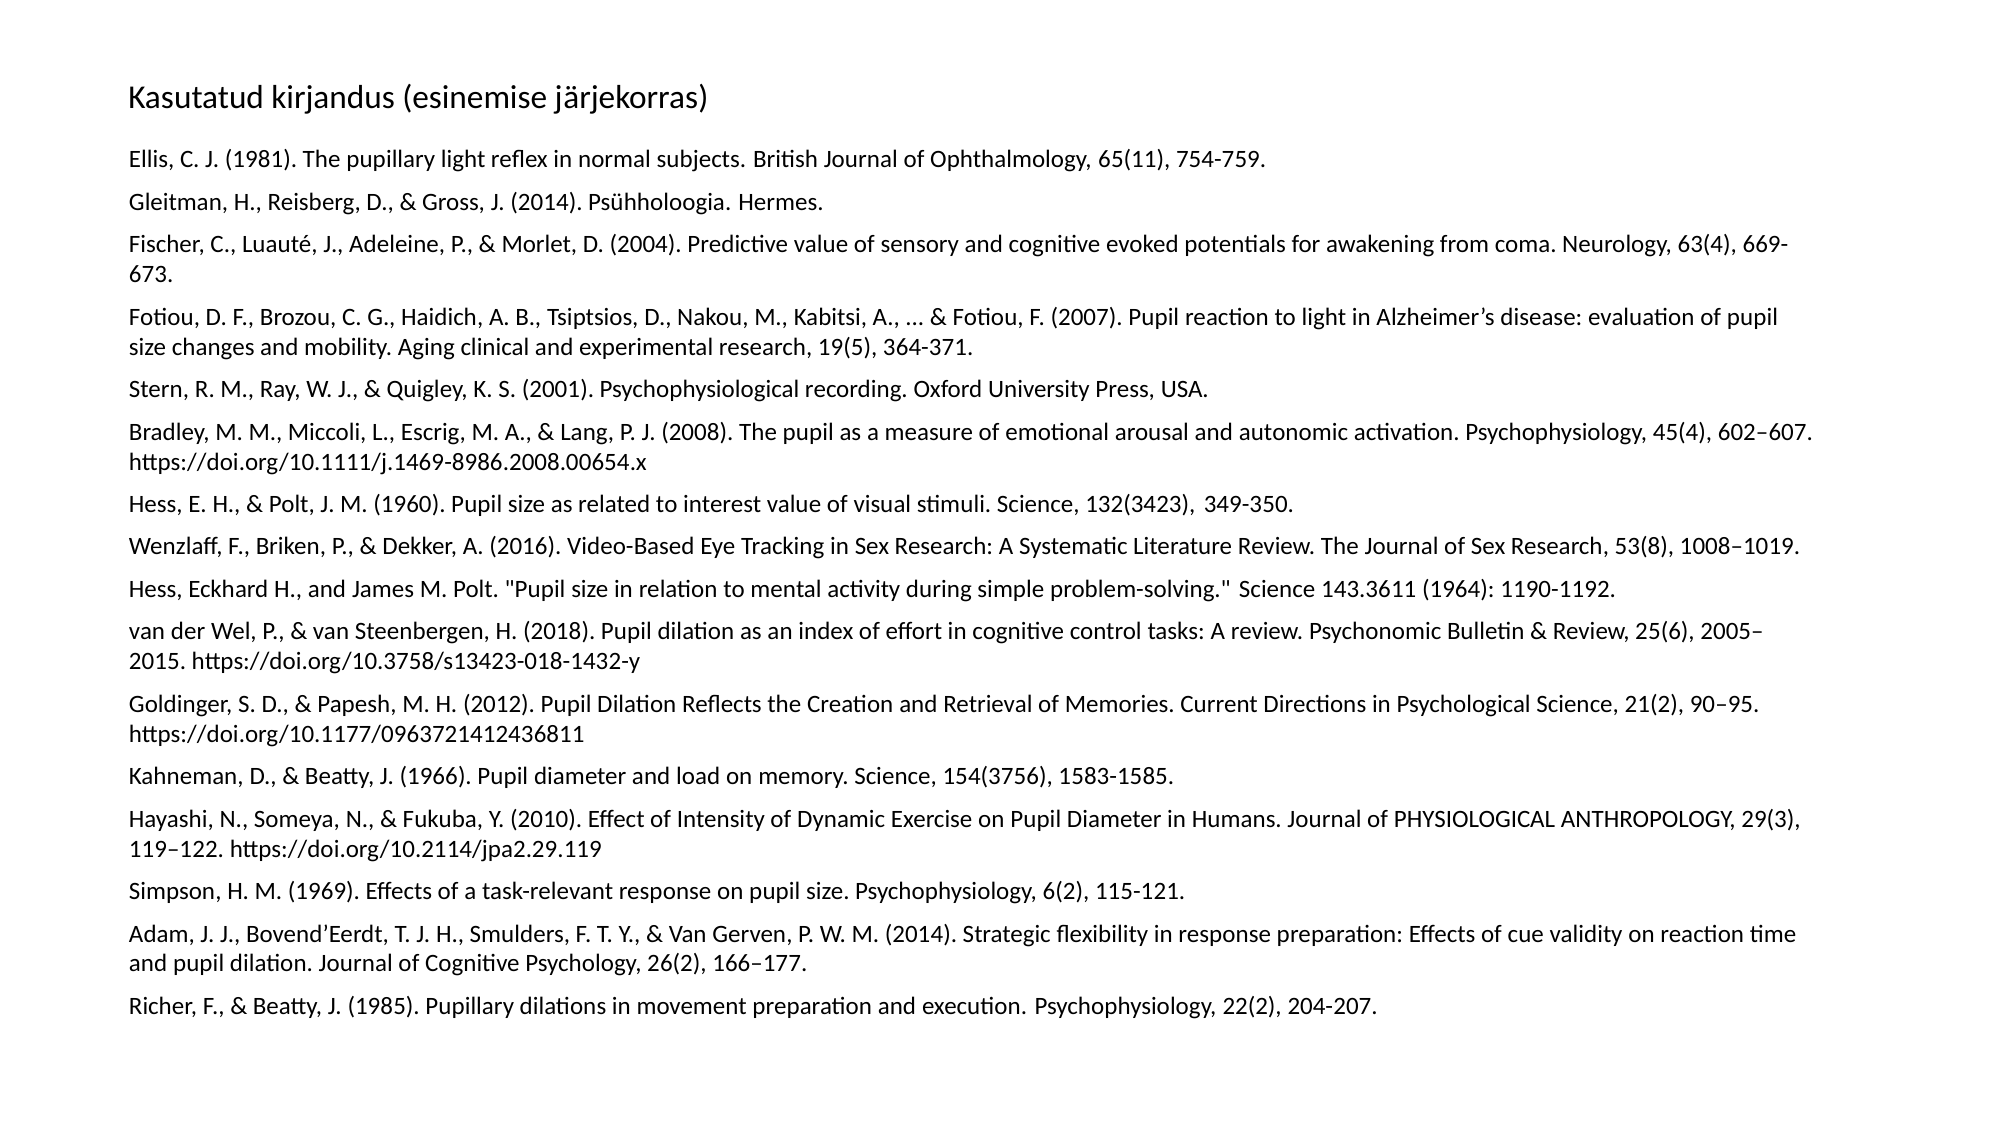

Kasutatud kirjandus (esinemise järjekorras)
Ellis, C. J. (1981). The pupillary light reflex in normal subjects. British Journal of Ophthalmology, 65(11), 754-759.
Gleitman, H., Reisberg, D., & Gross, J. (2014). Psühholoogia. Hermes.
Fischer, C., Luauté, J., Adeleine, P., & Morlet, D. (2004). Predictive value of sensory and cognitive evoked potentials for awakening from coma. Neurology, 63(4), 669-673.
Fotiou, D. F., Brozou, C. G., Haidich, A. B., Tsiptsios, D., Nakou, M., Kabitsi, A., ... & Fotiou, F. (2007). Pupil reaction to light in Alzheimer’s disease: evaluation of pupil size changes and mobility. Aging clinical and experimental research, 19(5), 364-371.
Stern, R. M., Ray, W. J., & Quigley, K. S. (2001). Psychophysiological recording. Oxford University Press, USA.
Bradley, M. M., Miccoli, L., Escrig, M. A., & Lang, P. J. (2008). The pupil as a measure of emotional arousal and autonomic activation. Psychophysiology, 45(4), 602–607. https://doi.org/10.1111/j.1469-8986.2008.00654.x
Hess, E. H., & Polt, J. M. (1960). Pupil size as related to interest value of visual stimuli. Science, 132(3423), ­349-350.
Wenzlaff, F., Briken, P., & Dekker, A. (2016). Video-Based Eye Tracking in Sex Research: A Systematic Literature Review. The Journal of Sex Research, 53(8), 1008–1019.
Hess, Eckhard H., and James M. Polt. "Pupil size in relation to mental activity during simple problem-solving." Science 143.3611 (1964): 1190-1192.
van der Wel, P., & van Steenbergen, H. (2018). Pupil dilation as an index of effort in cognitive control tasks: A review. Psychonomic Bulletin & Review, 25(6), 2005–2015. https://doi.org/10.3758/s13423-018-1432-y
Goldinger, S. D., & Papesh, M. H. (2012). Pupil Dilation Reflects the Creation and Retrieval of Memories. Current Directions in Psychological Science, 21(2), 90–95. https://doi.org/10.1177/0963721412436811
Kahneman, D., & Beatty, J. (1966). Pupil diameter and load on memory. Science, 154(3756), 1583-1585.
Hayashi, N., Someya, N., & Fukuba, Y. (2010). Effect of Intensity of Dynamic Exercise on Pupil Diameter in Humans. Journal of PHYSIOLOGICAL ANTHROPOLOGY, 29(3), 119–122. https://doi.org/10.2114/jpa2.29.119
Simpson, H. M. (1969). Effects of a task-relevant response on pupil size. Psychophysiology, 6(2), 115-121.
Adam, J. J., Bovend’Eerdt, T. J. H., Smulders, F. T. Y., & Van Gerven, P. W. M. (2014). Strategic flexibility in response preparation: Effects of cue validity on reaction time and pupil dilation. Journal of Cognitive Psychology, 26(2), 166–177.
Richer, F., & Beatty, J. (1985). Pupillary dilations in movement preparation and execution. Psychophysiology, 22(2), 204-207.